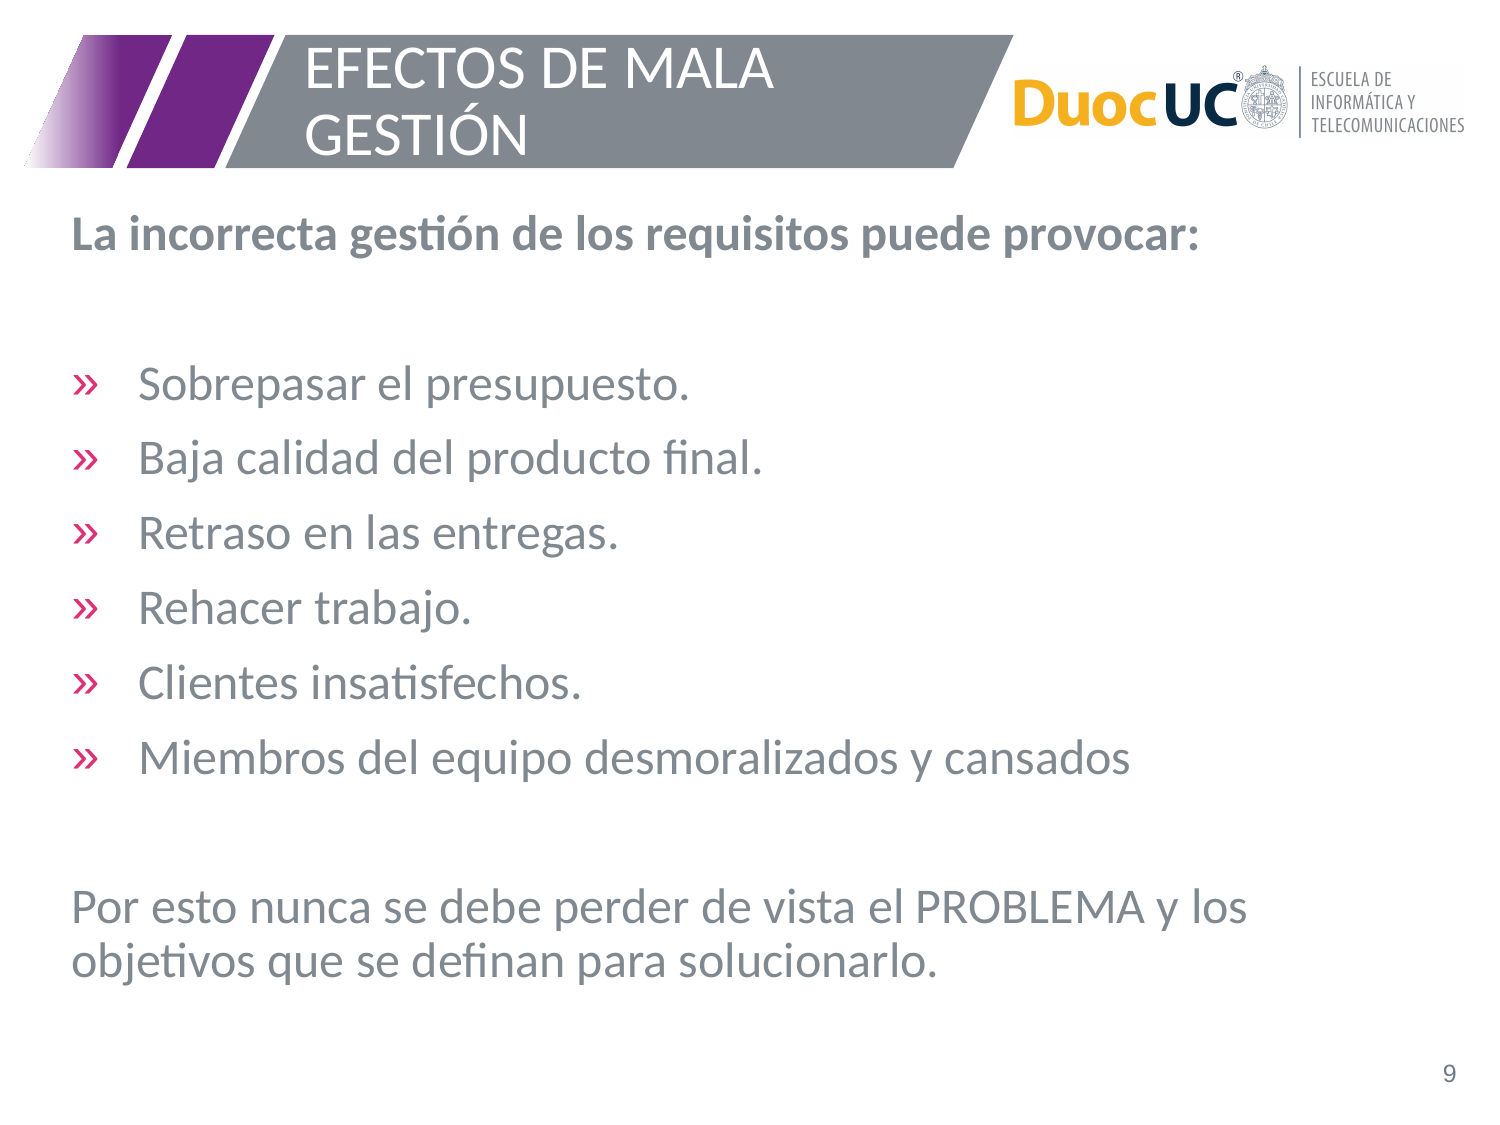

# EFECTOS DE MALA GESTIÓN
La incorrecta gestión de los requisitos puede provocar:

Sobrepasar el presupuesto.
Baja calidad del producto final.
Retraso en las entregas.
Rehacer trabajo.
Clientes insatisfechos.
Miembros del equipo desmoralizados y cansados

Por esto nunca se debe perder de vista el PROBLEMA y los objetivos que se definan para solucionarlo.